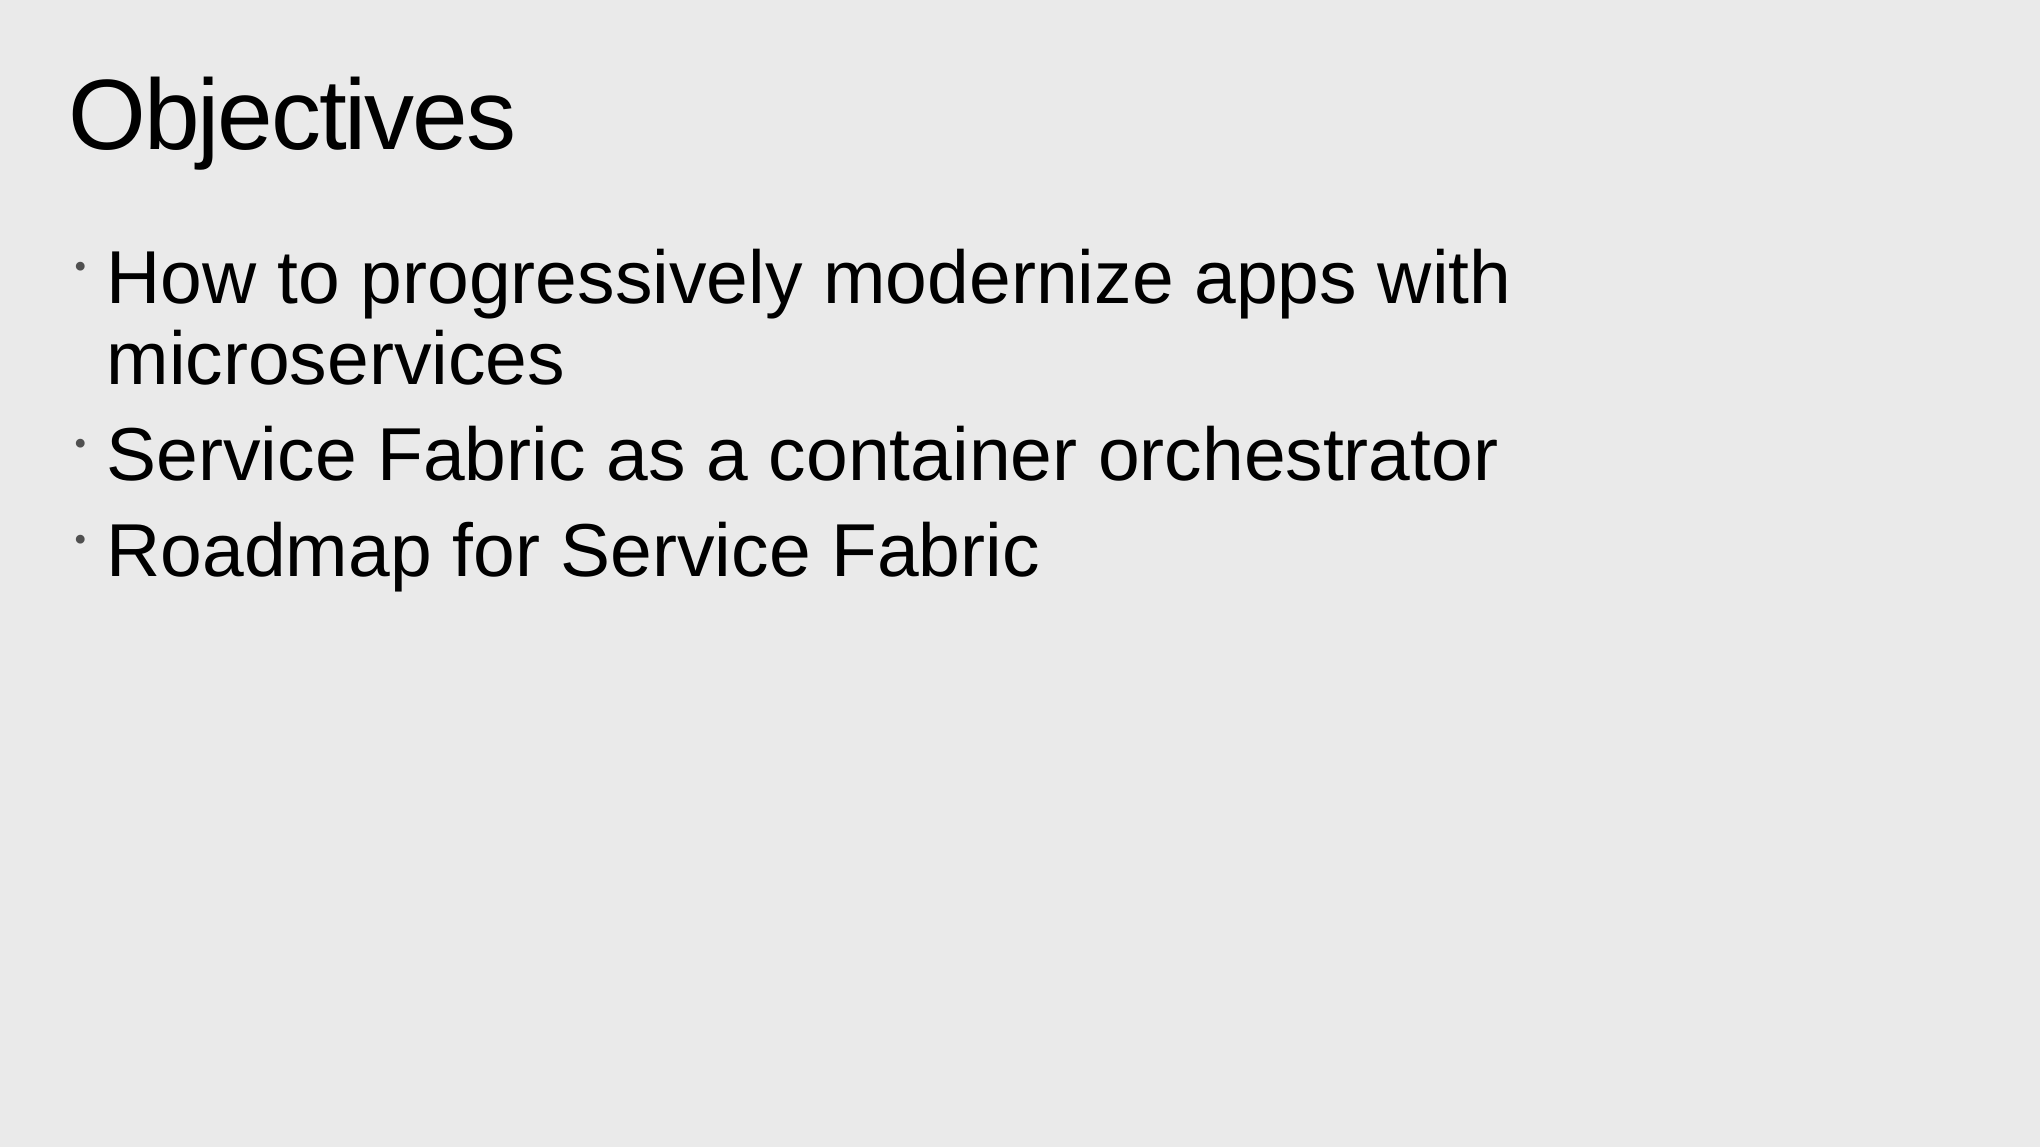

# Objectives
How to progressively modernize apps with microservices
Service Fabric as a container orchestrator
Roadmap for Service Fabric